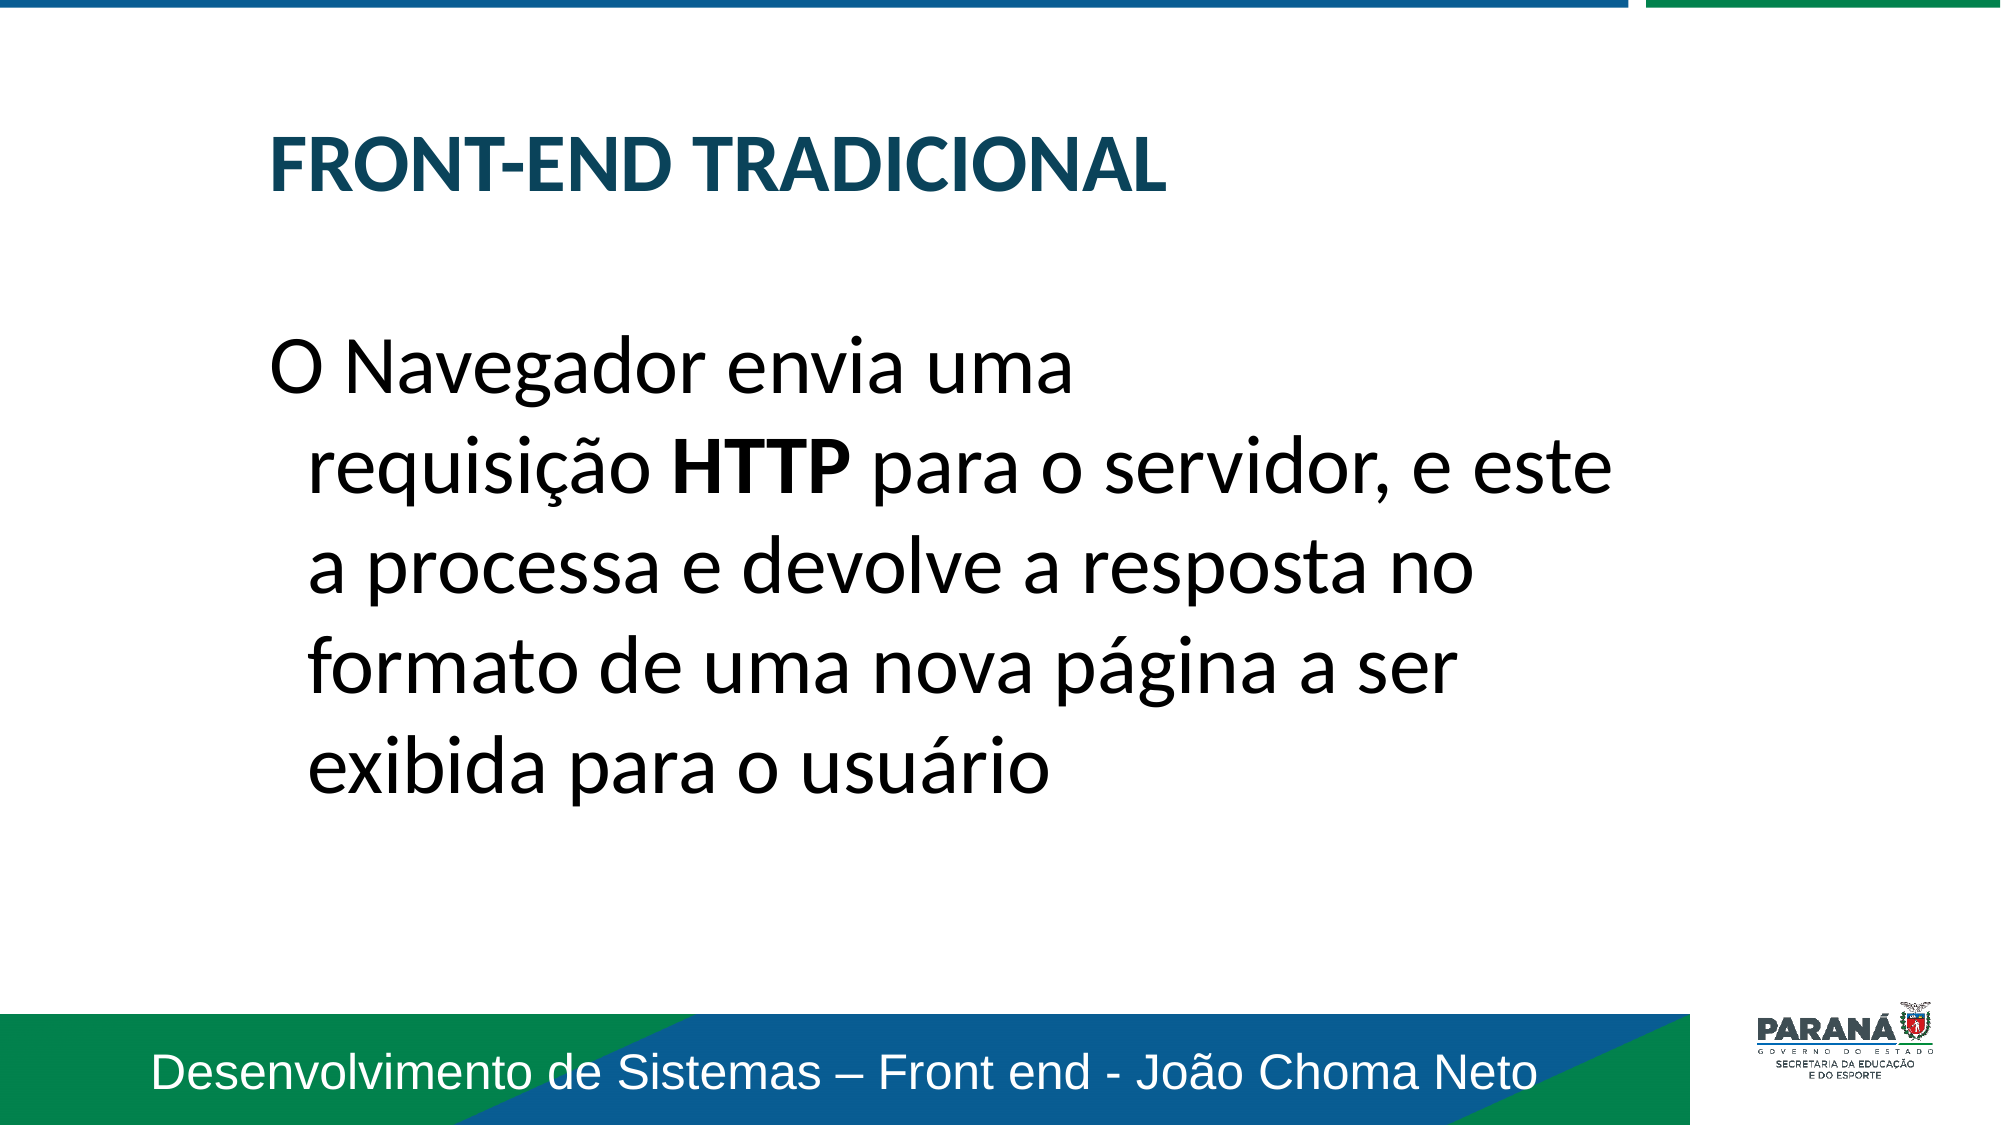

FRONT-END TRADICIONAL
O Navegador envia uma requisição HTTP para o servidor, e este a processa e devolve a resposta no formato de uma nova página a ser exibida para o usuário